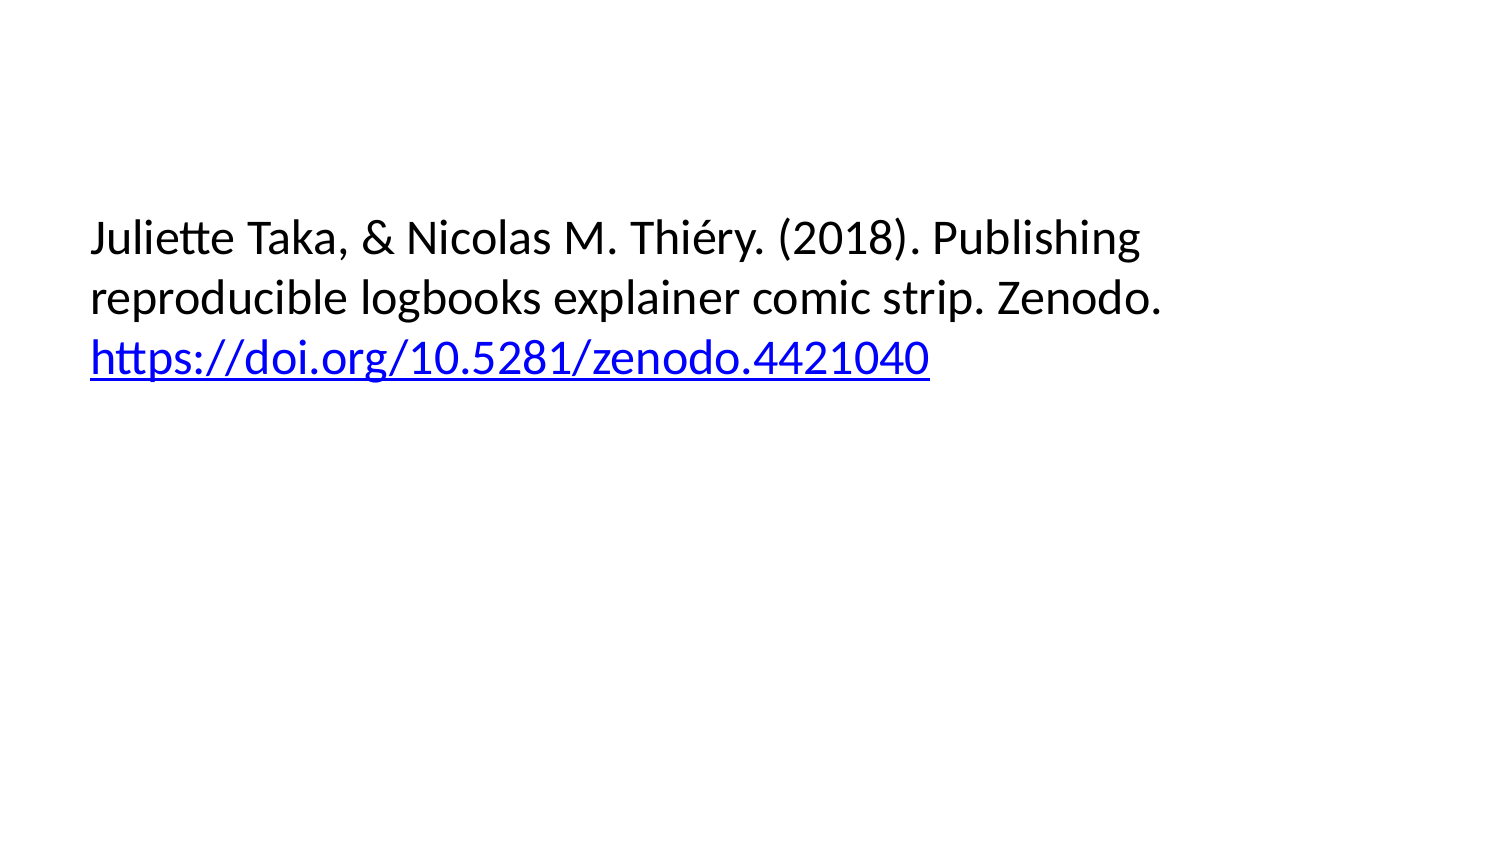

Juliette Taka, & Nicolas M. Thiéry. (2018). Publishing reproducible logbooks explainer comic strip. Zenodo. https://doi.org/10.5281/zenodo.4421040